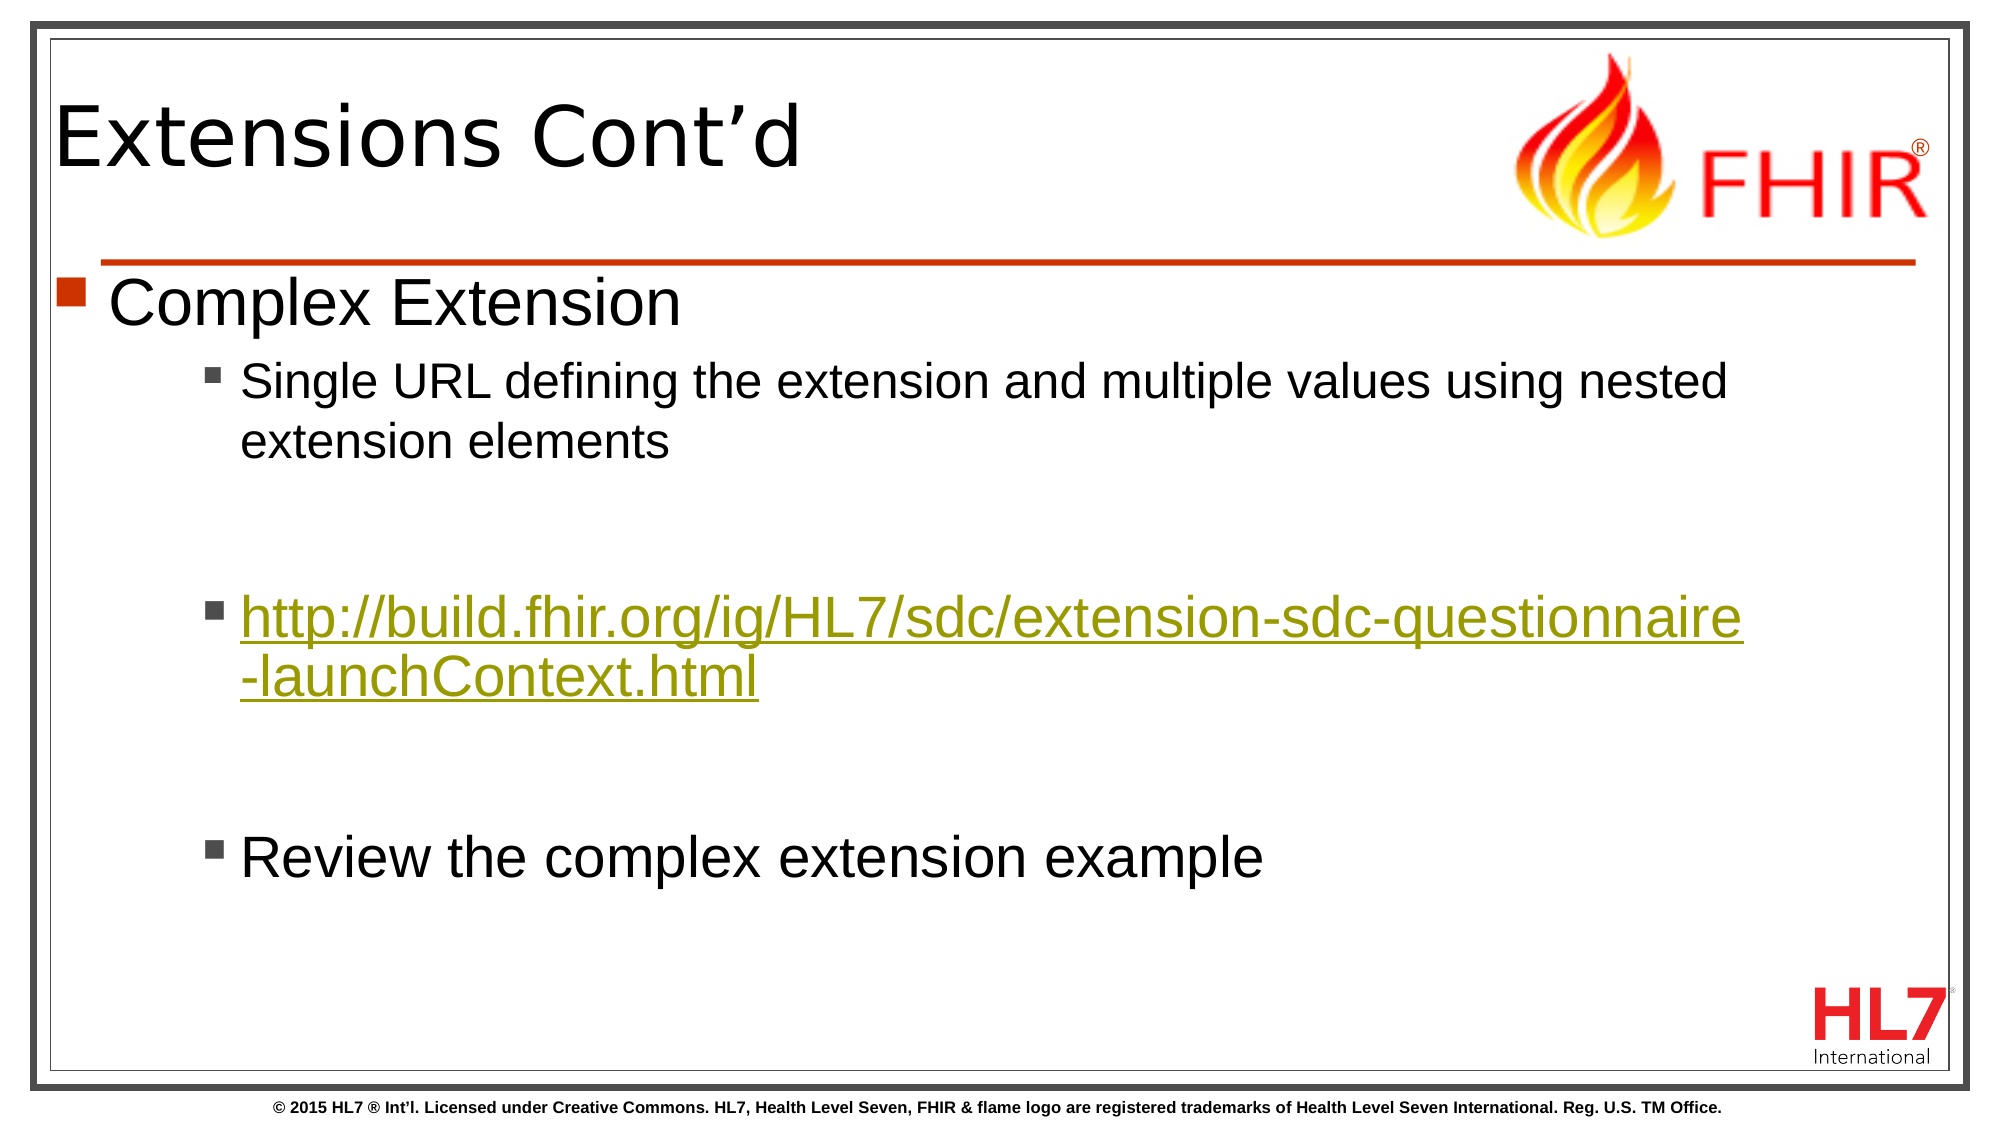

# Extensions Cont’d
Complex Extension
Single URL defining the extension and multiple values using nested extension elements

http://build.fhir.org/ig/HL7/sdc/extension-sdc-questionnaire-launchContext.html

Review the complex extension example